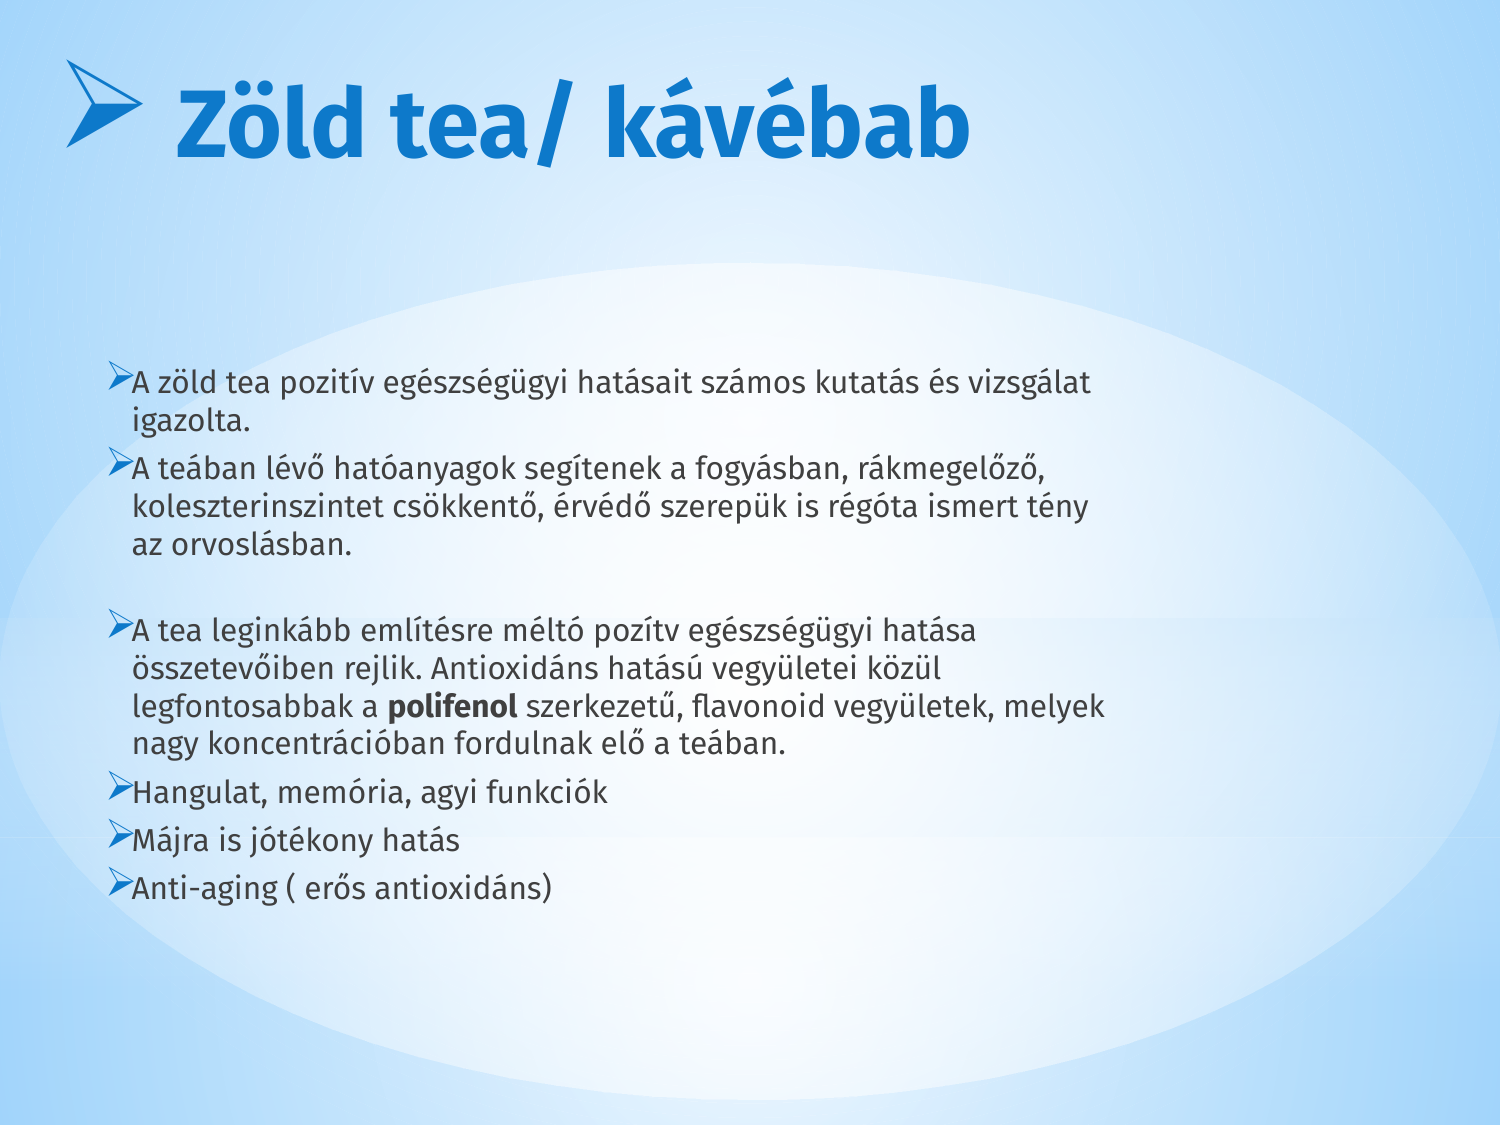

# Zöld tea/ kávébab
A zöld tea pozitív egészségügyi hatásait számos kutatás és vizsgálat igazolta.
A teában lévő hatóanyagok segítenek a fogyásban, rákmegelőző, koleszterinszintet csökkentő, érvédő szerepük is régóta ismert tény az orvoslásban.
A tea leginkább említésre méltó pozítv egészségügyi hatása összetevőiben rejlik. Antioxidáns hatású vegyületei közül legfontosabbak a polifenol szerkezetű, flavonoid vegyületek, melyek nagy koncentrációban fordulnak elő a teában.
Hangulat, memória, agyi funkciók
Májra is jótékony hatás
Anti-aging ( erős antioxidáns)